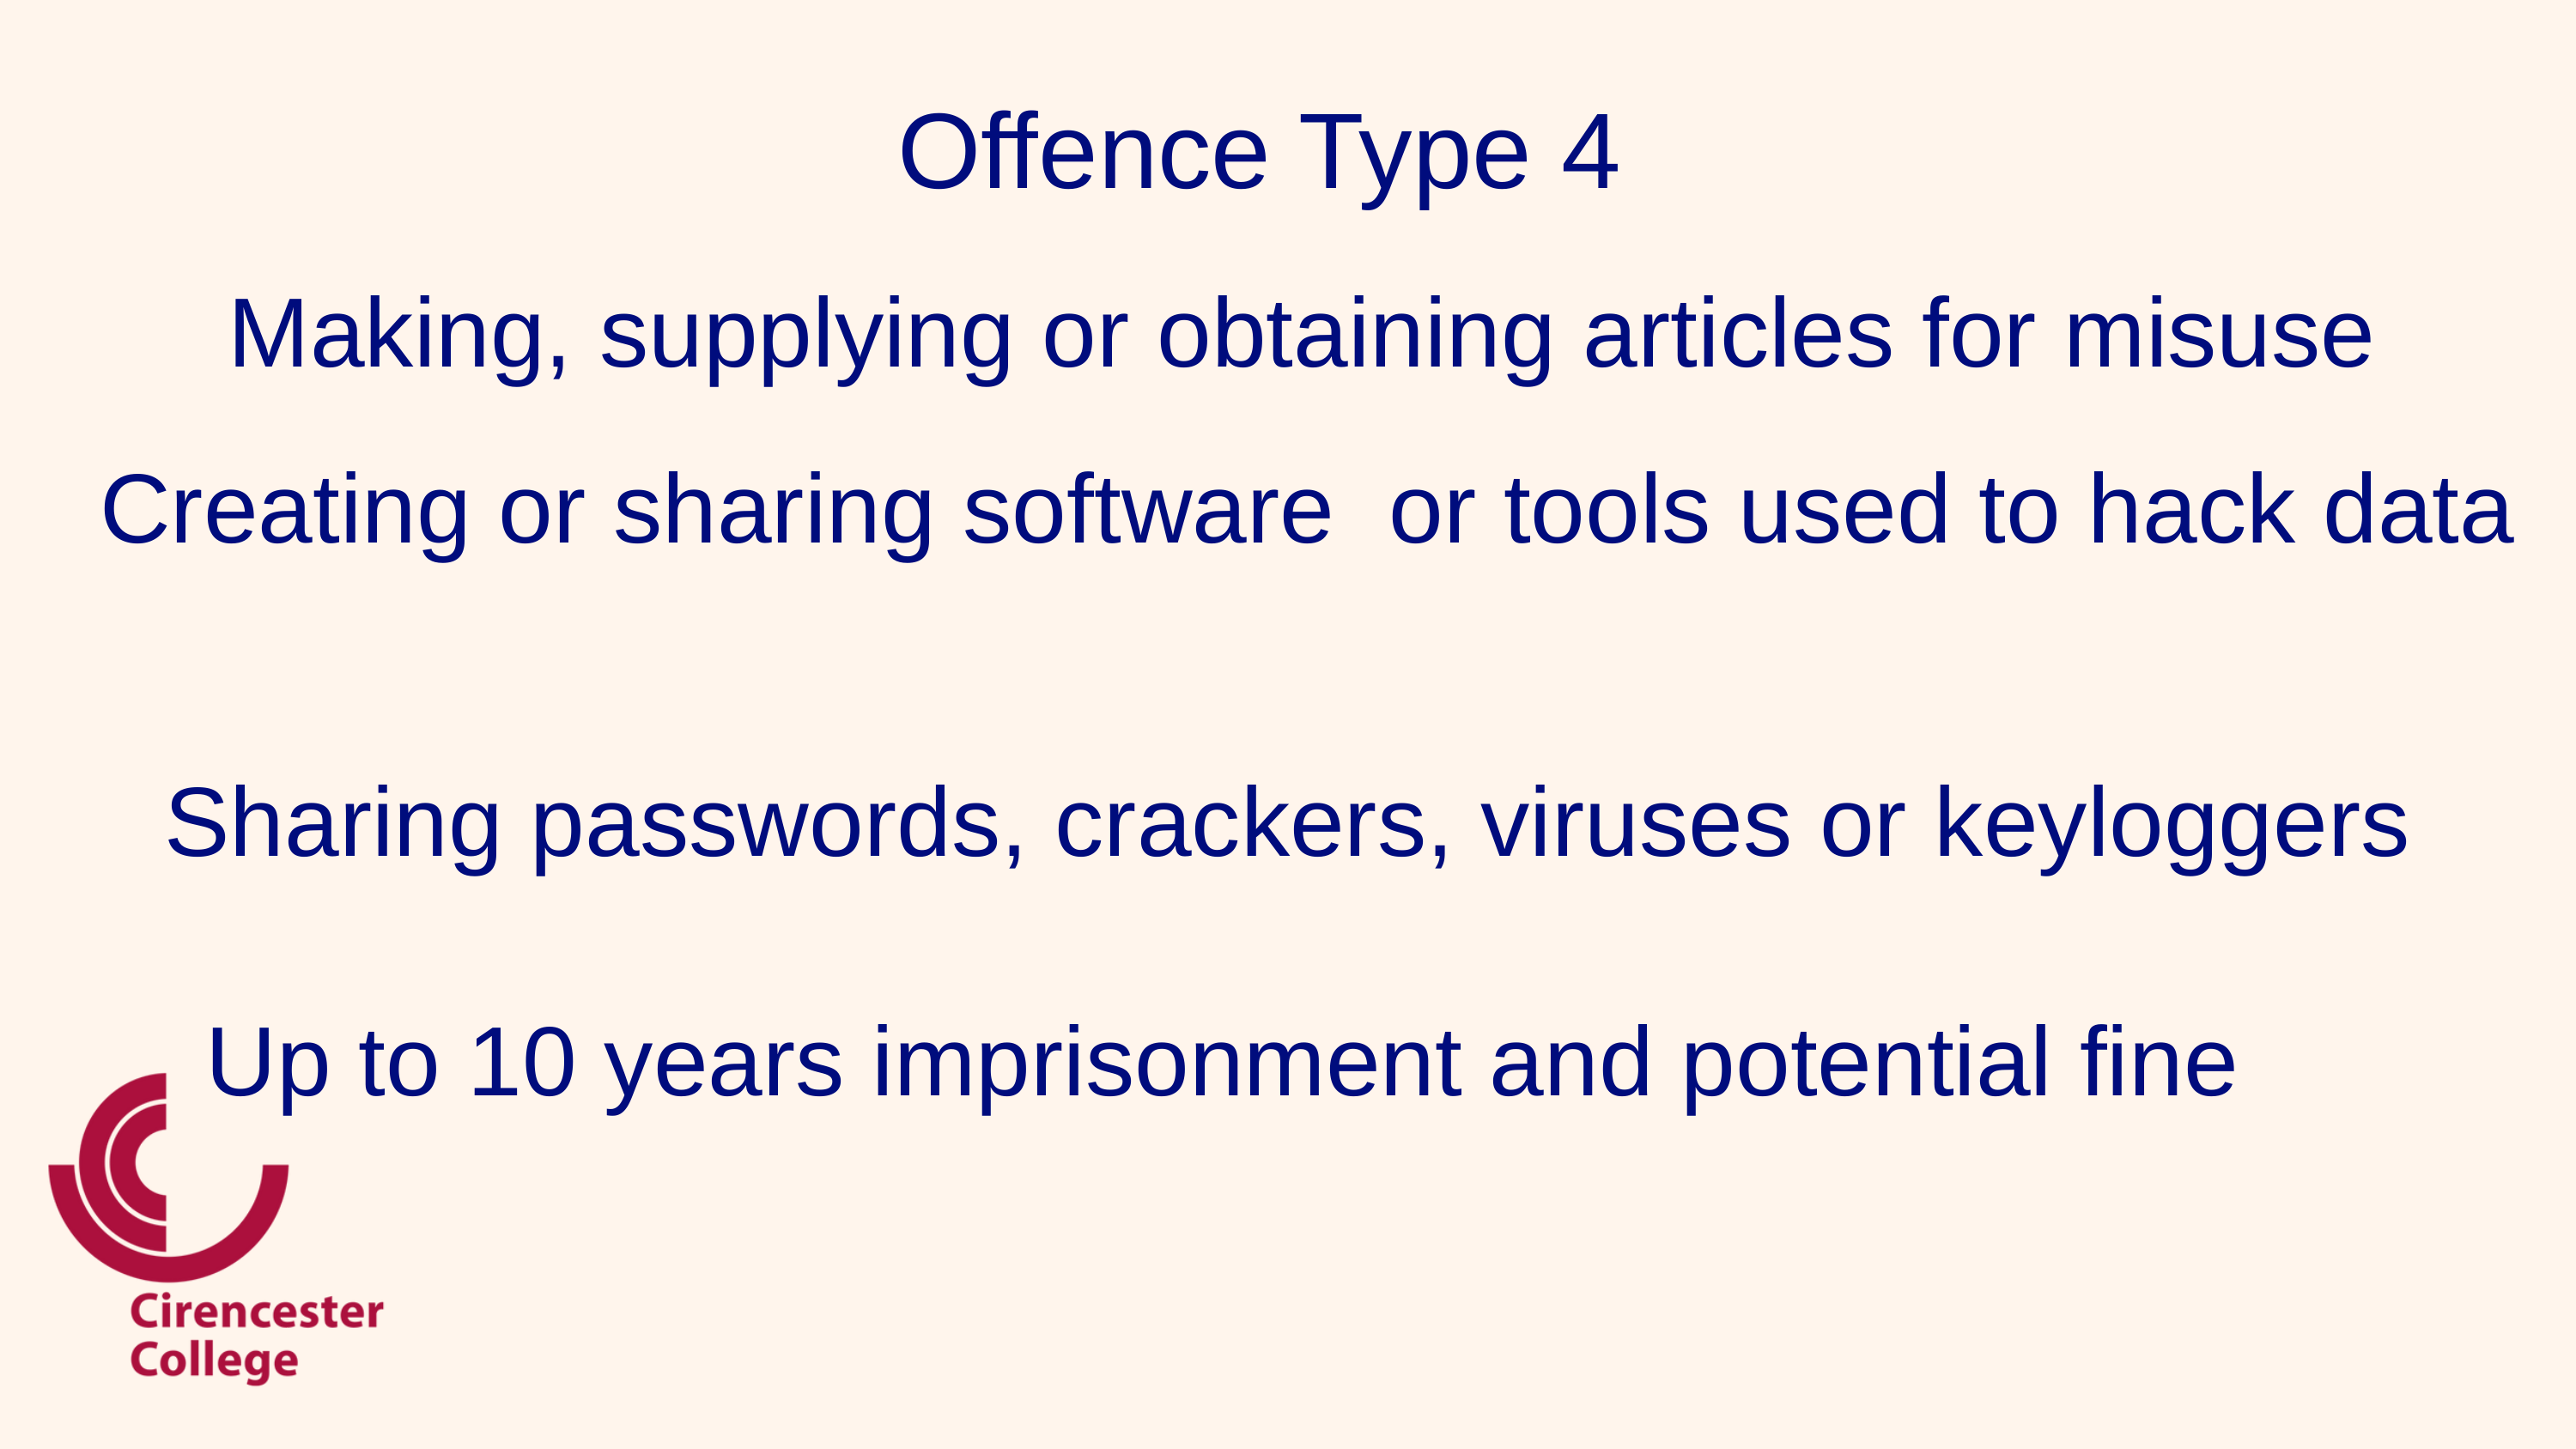

Offence Type 4
Making, supplying or obtaining articles for misuse
Creating or sharing software  or tools used to hack data

Sharing passwords, crackers, viruses or keyloggers
Up to 10 years imprisonment and potential fine